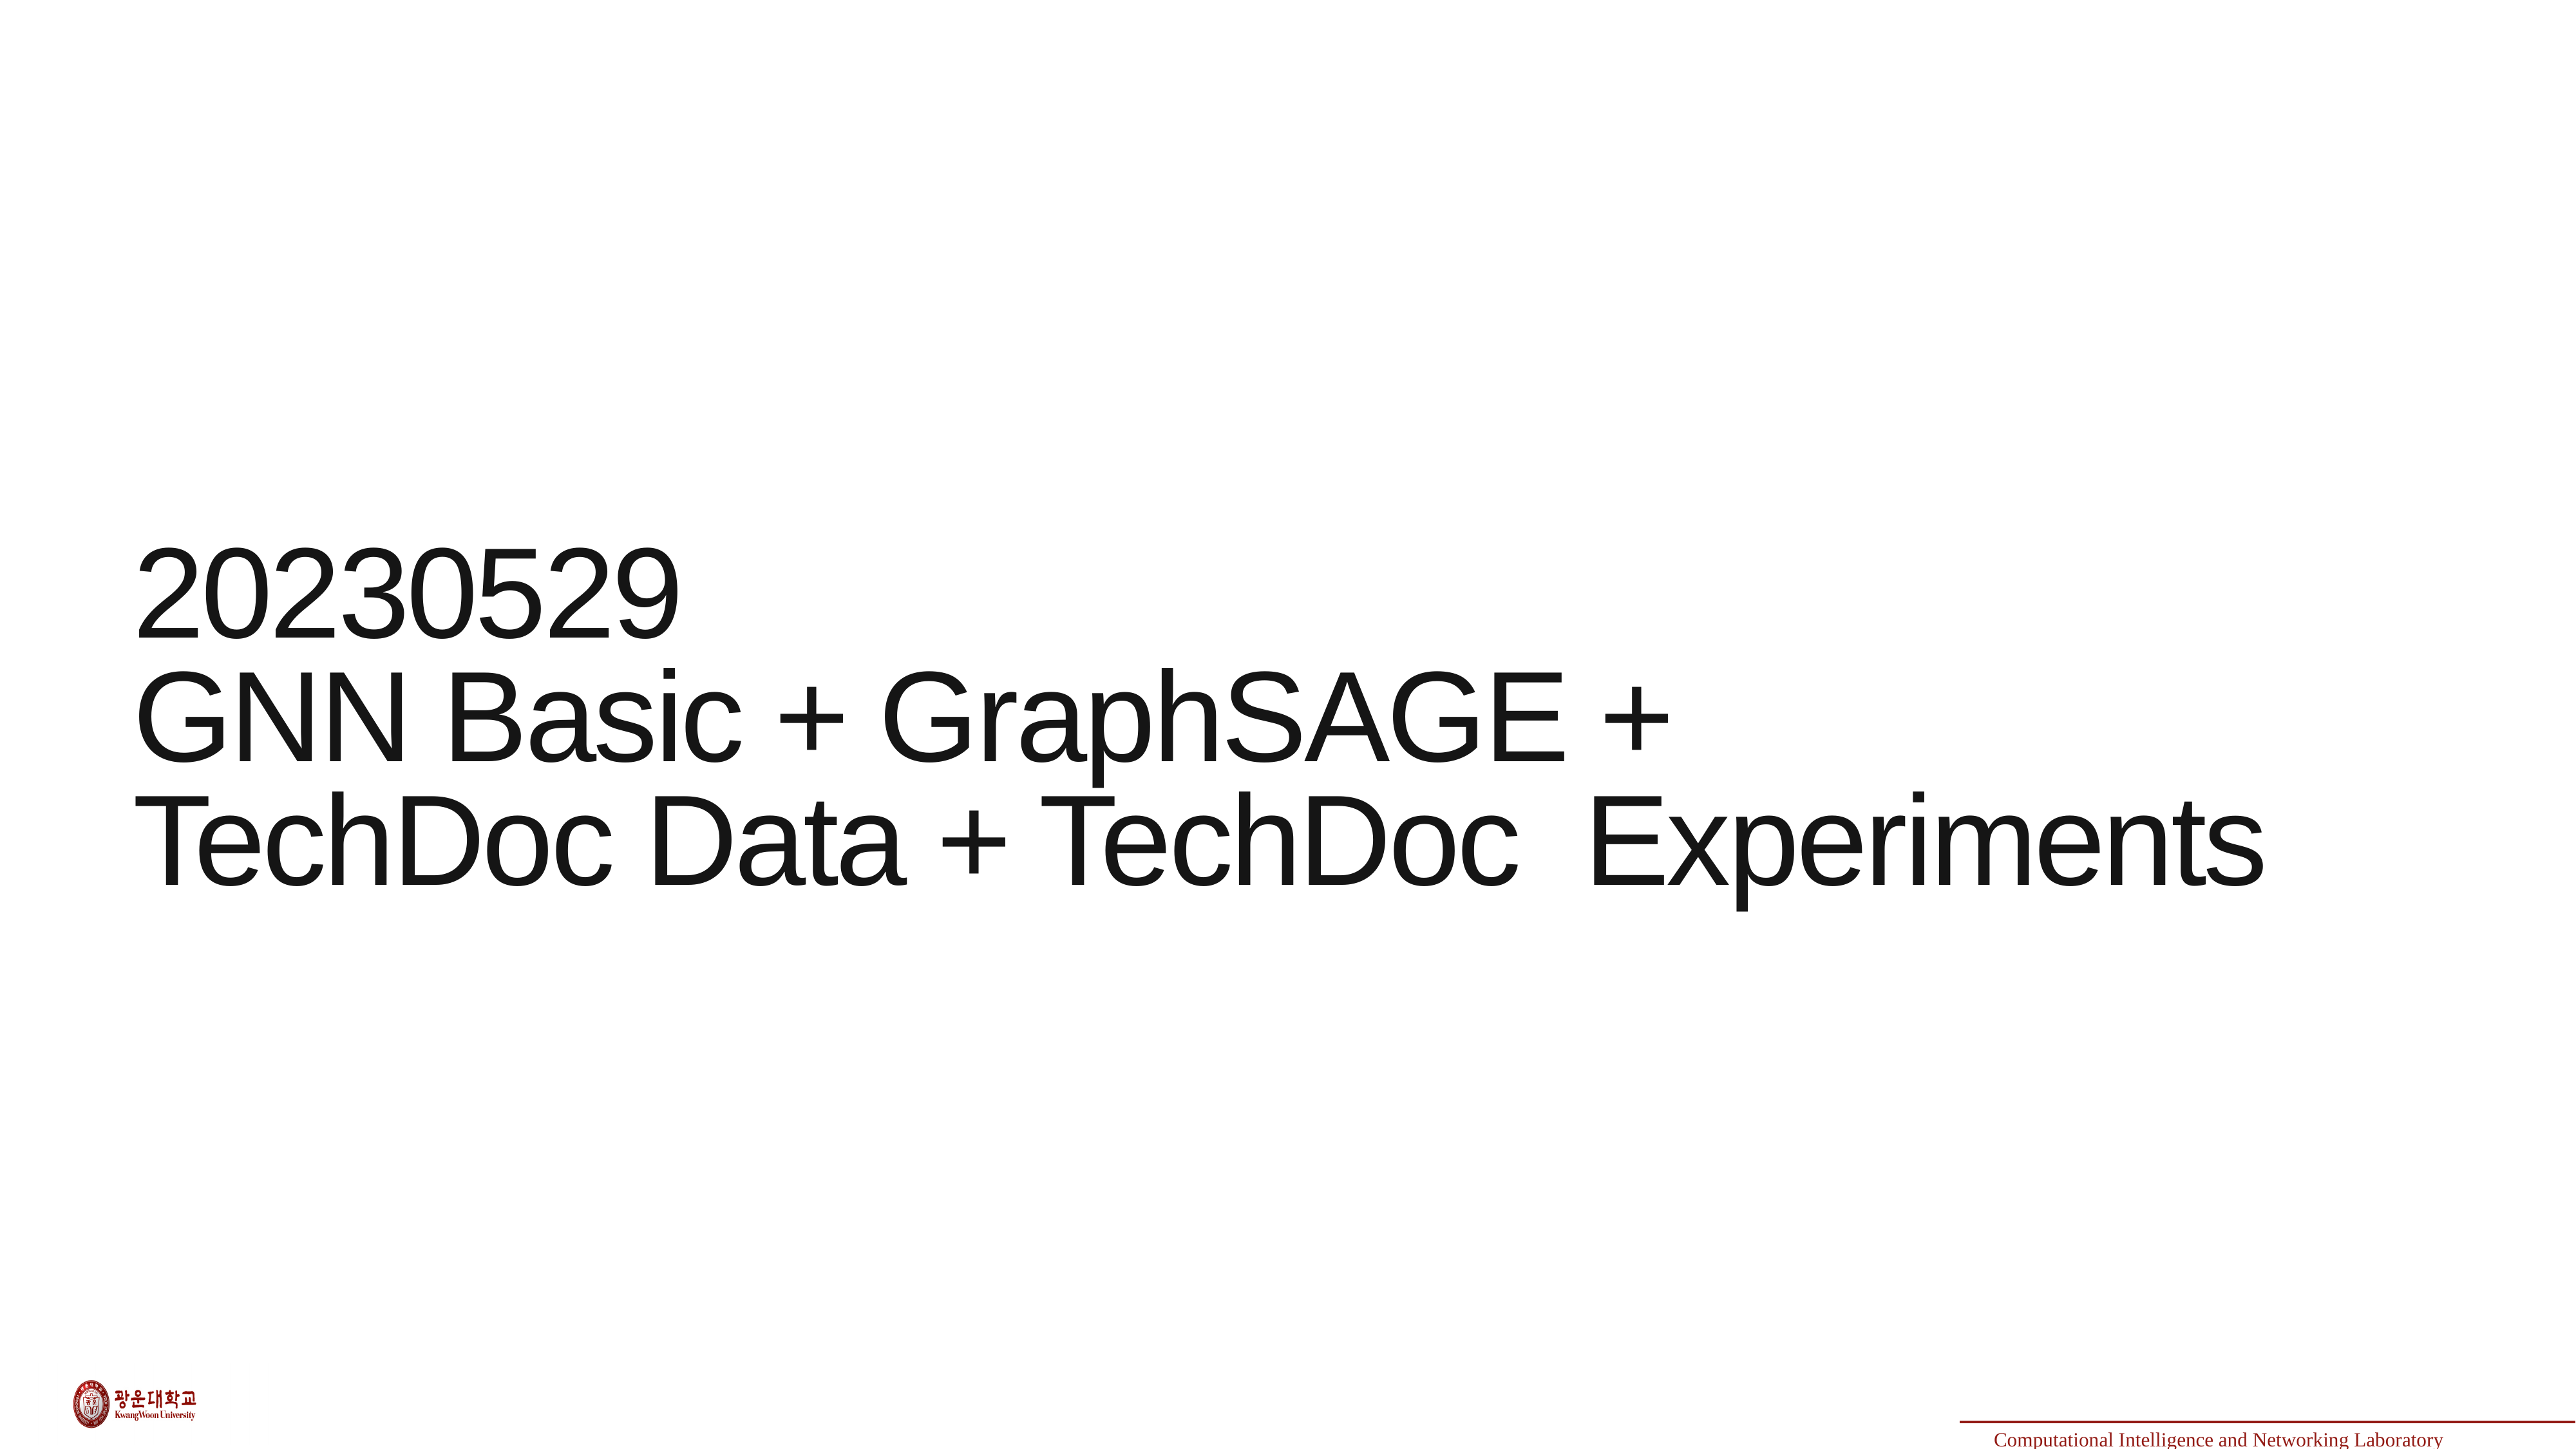

# 20230529 GNN Basic + GraphSAGE + TechDoc Data + TechDoc  Experiments